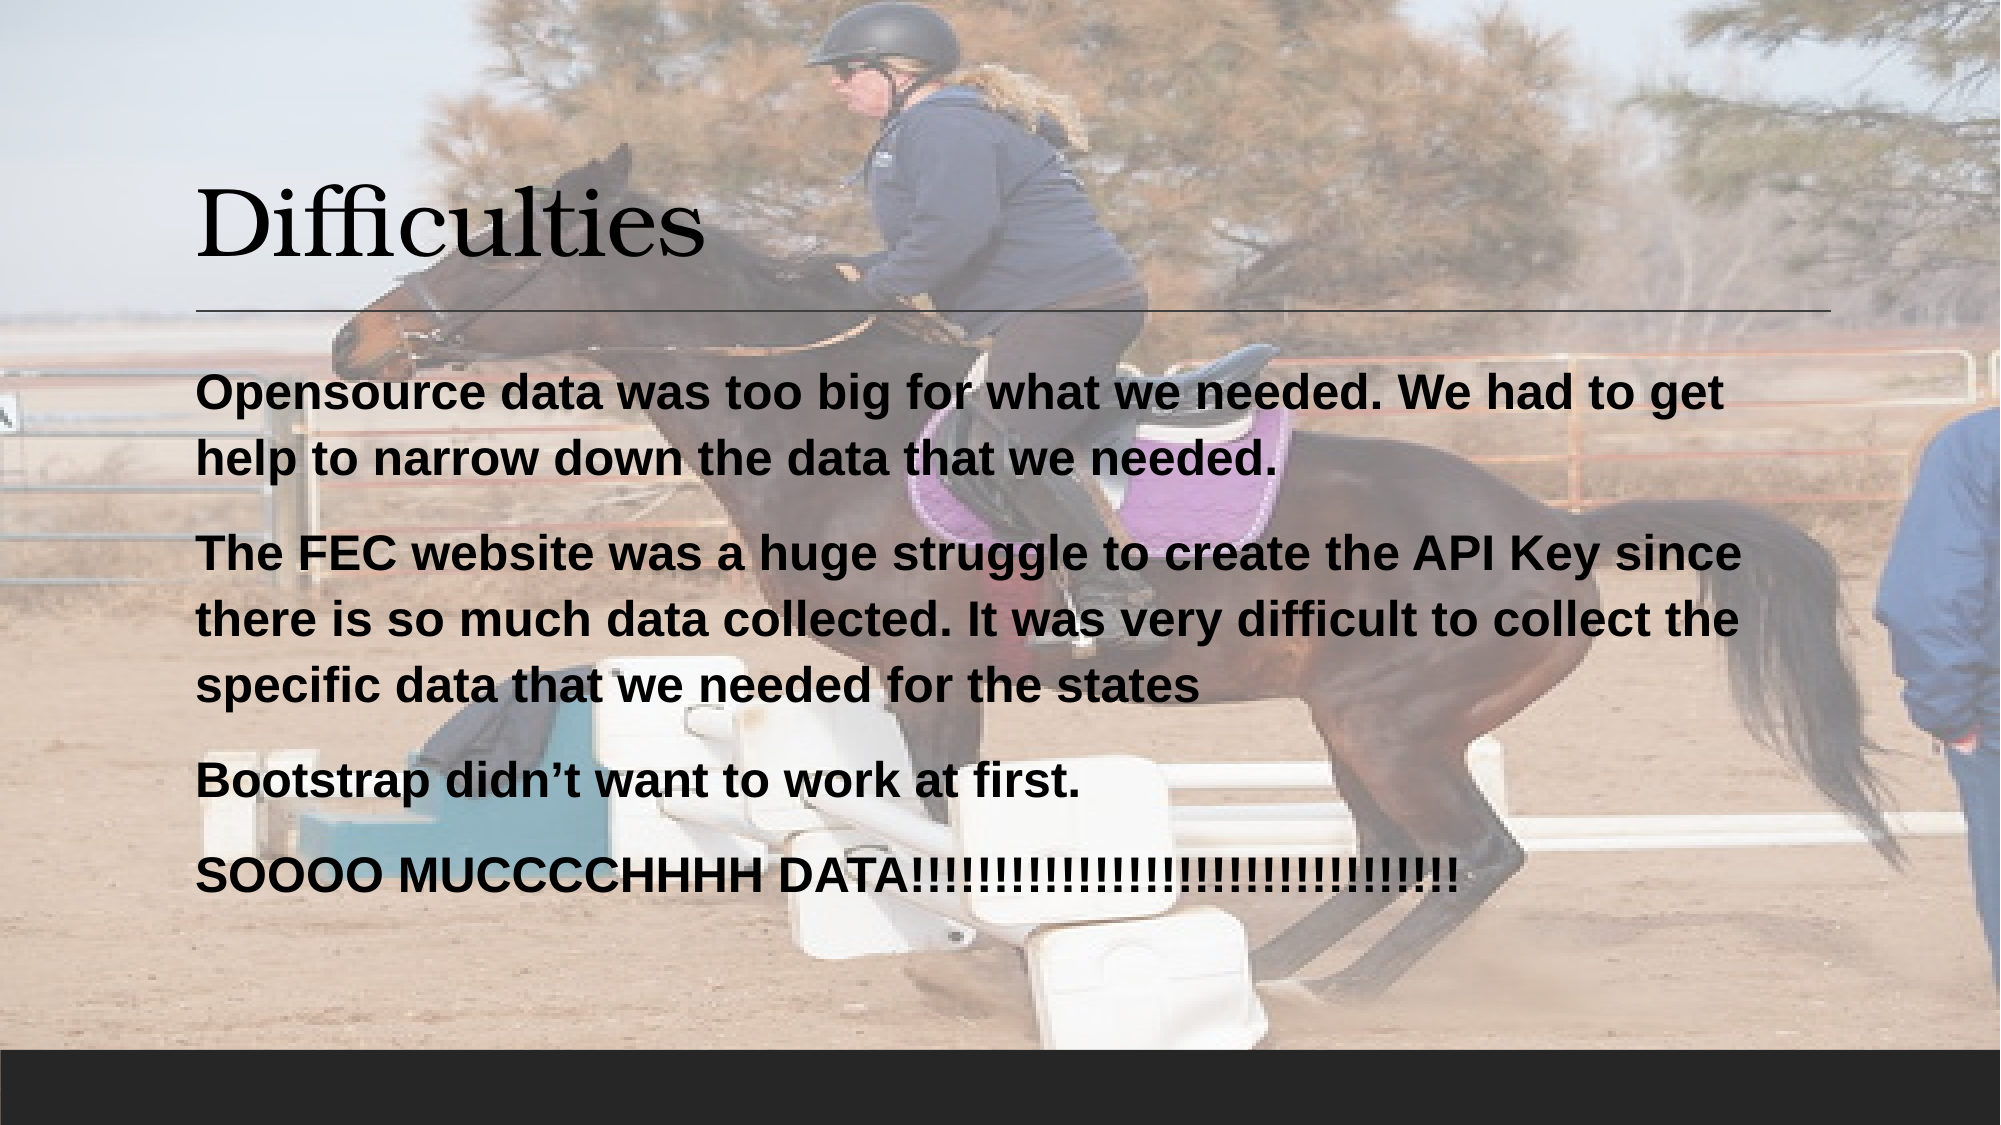

# Difficulties
Opensource data was too big for what we needed. We had to get help to narrow down the data that we needed.
The FEC website was a huge struggle to create the API Key since there is so much data collected. It was very difficult to collect the specific data that we needed for the states
Bootstrap didn’t want to work at first.
SOOOO MUCCCCHHHH DATA!!!!!!!!!!!!!!!!!!!!!!!!!!!!!!!!!